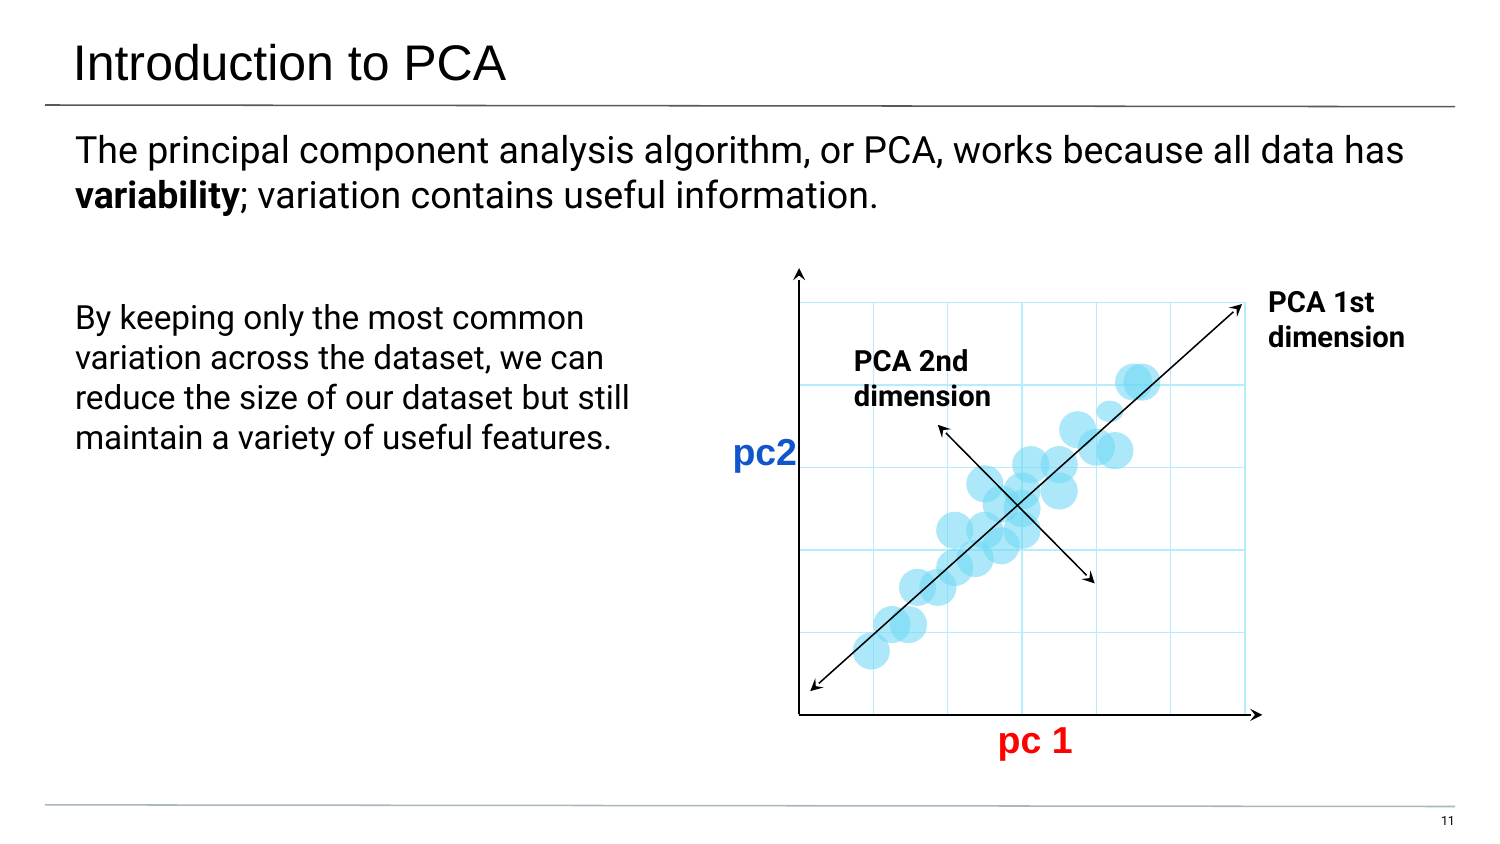

# Introduction to PCA
The principal component analysis algorithm, or PCA, works because all data has variability; variation contains useful information.
PCA 1st dimension
By keeping only the most common variation across the dataset, we can reduce the size of our dataset but still maintain a variety of useful features.

|  |  |  |  |  |  |
| --- | --- | --- | --- | --- | --- |
|  |  |  |  |  |  |
|  |  |  |  |  |  |
|  |  |  |  |  |  |
|  |  |  |  |  |  |
PCA 2nd dimension

pc2

pc 1

11